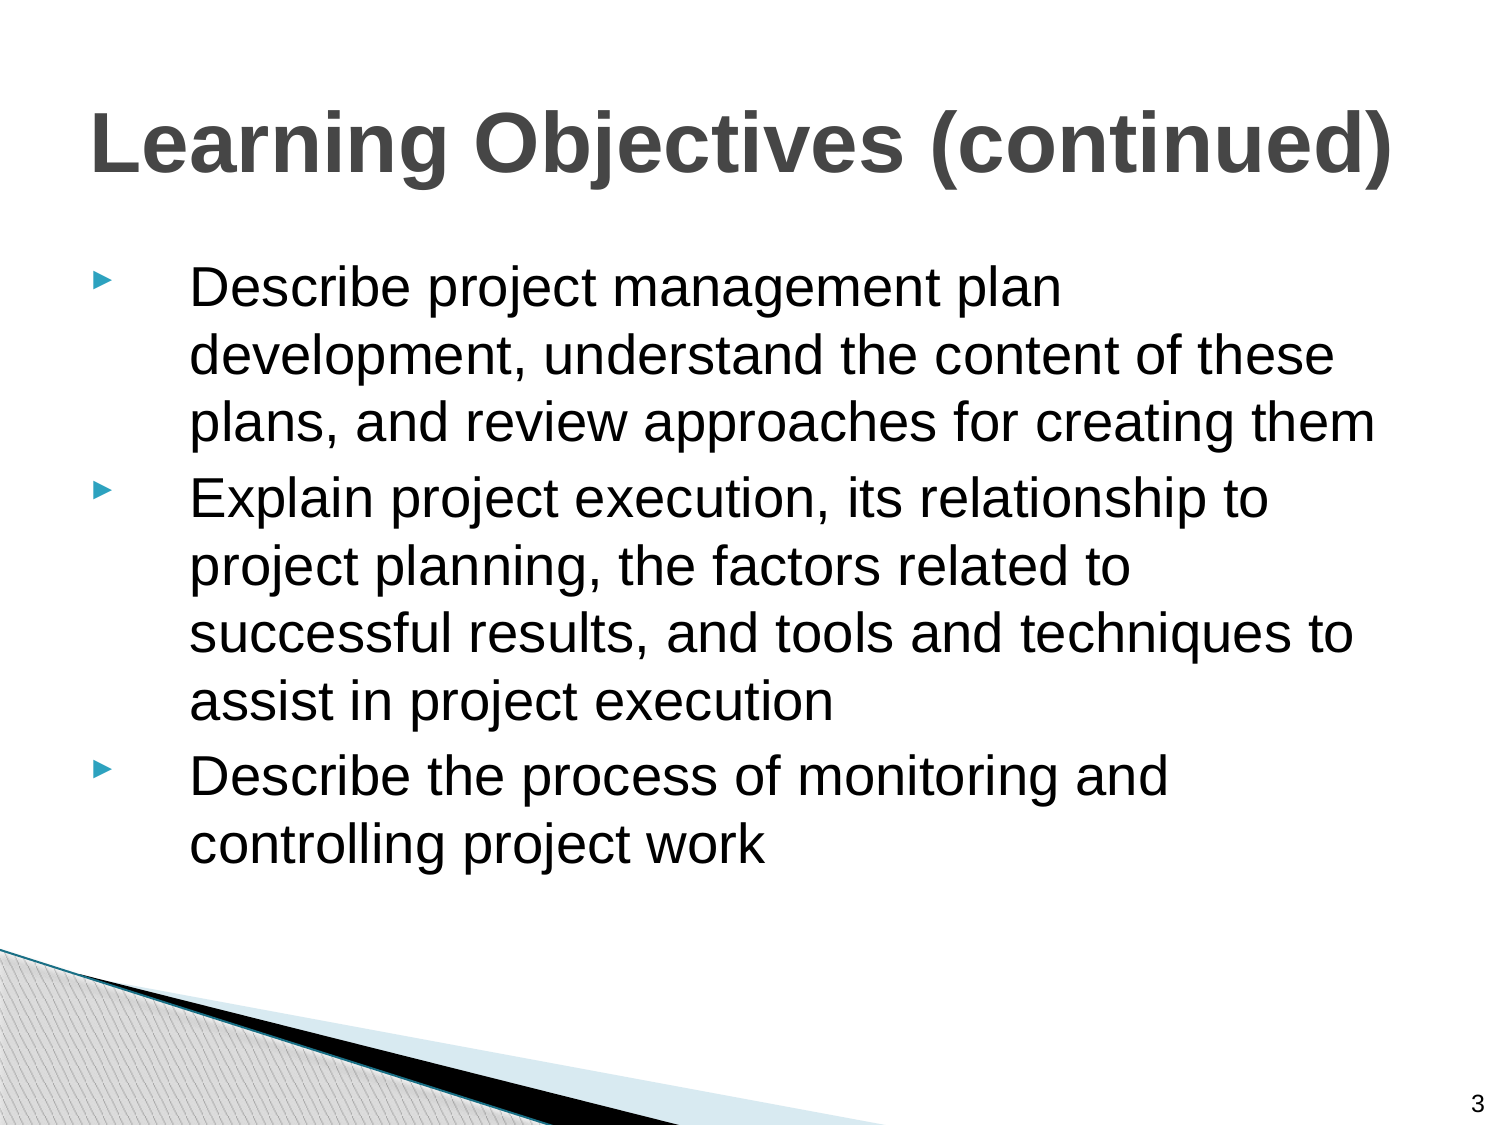

# Learning Objectives (continued)
Describe project management plan development, understand the content of these plans, and review approaches for creating them
Explain project execution, its relationship to project planning, the factors related to successful results, and tools and techniques to assist in project execution
Describe the process of monitoring and controlling project work
3